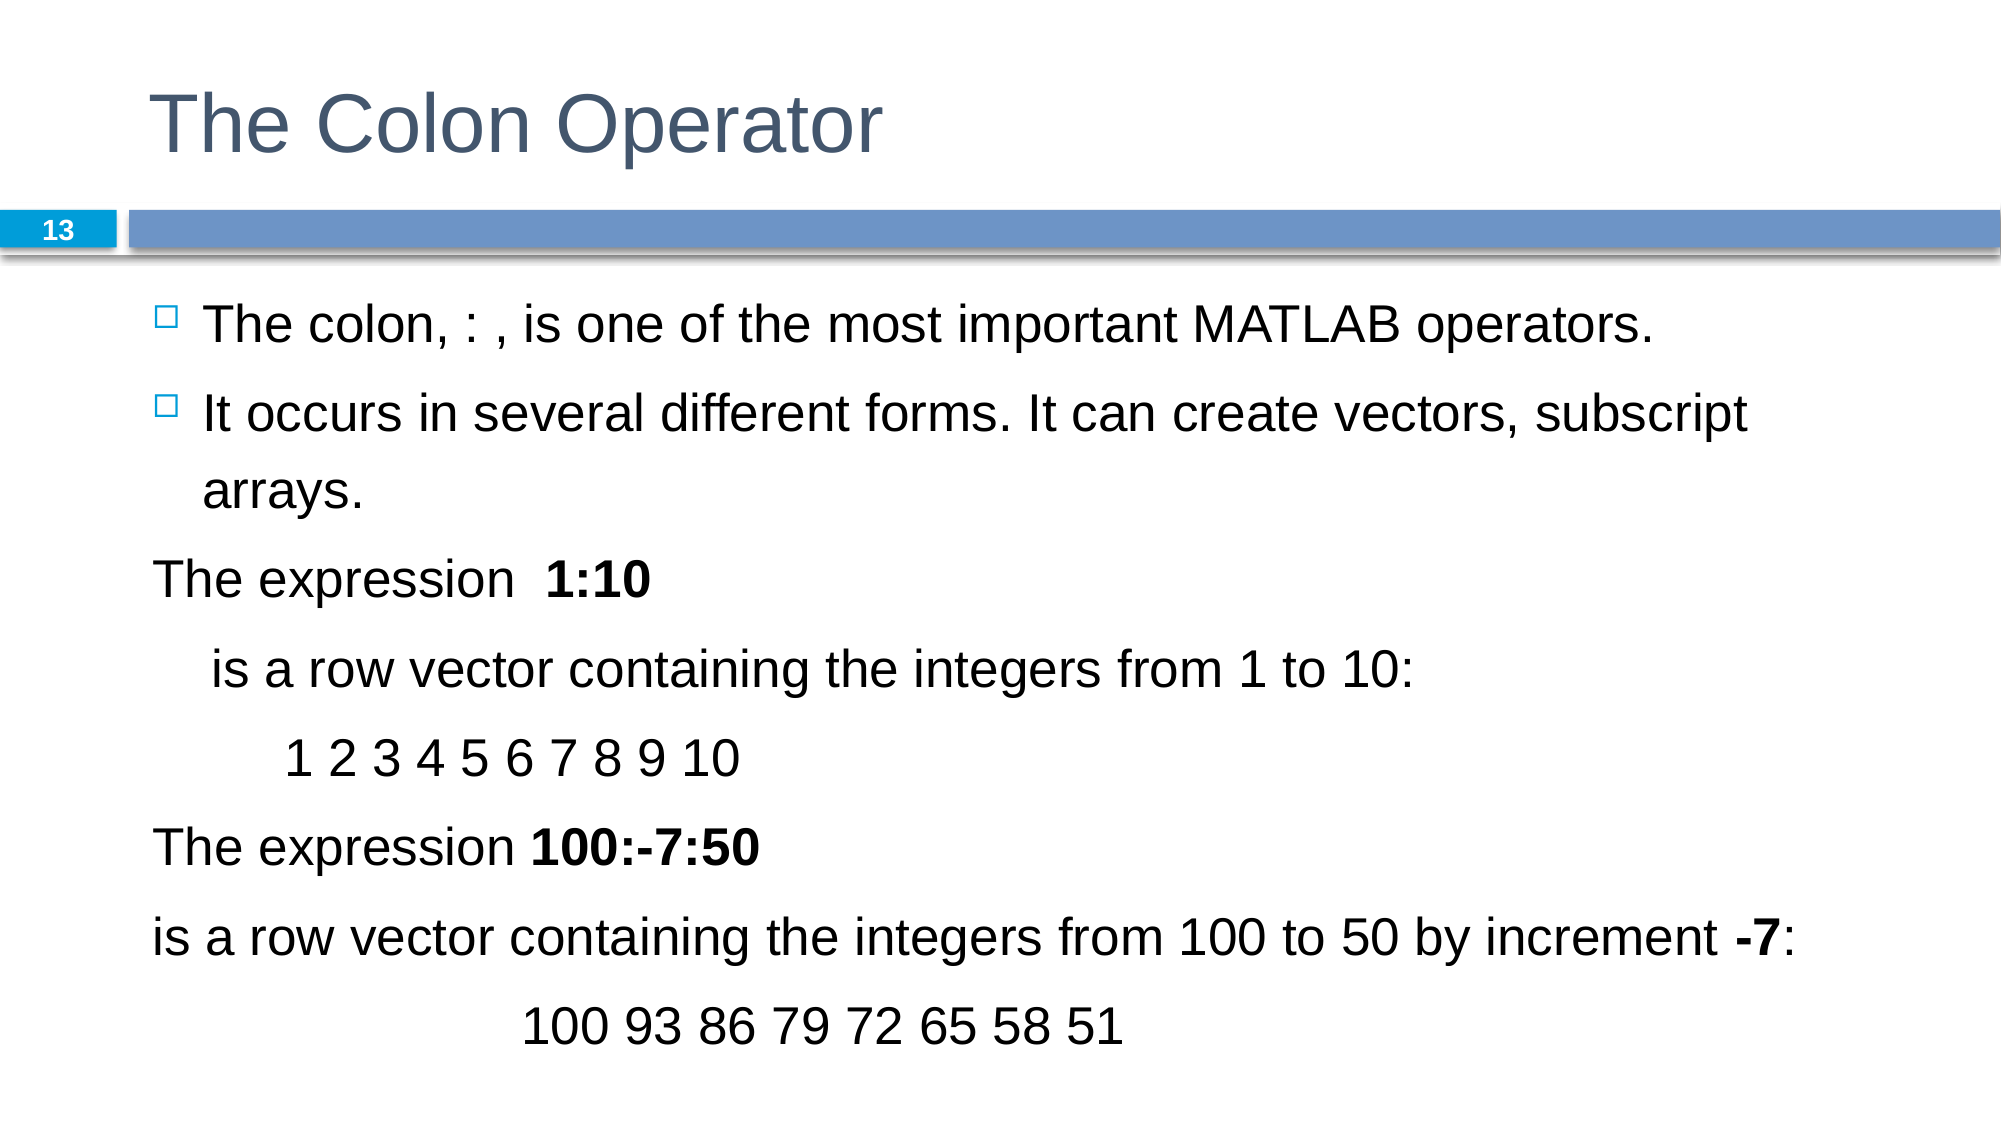

# The Colon Operator
13
The colon, : , is one of the most important MATLAB operators.
It occurs in several different forms. It can create vectors, subscript arrays.
The expression  1:10
    is a row vector containing the integers from 1 to 10:
		1 2 3 4 5 6 7 8 9 10
The expression 100:-7:50
is a row vector containing the integers from 100 to 50 by increment -7:
                         100 93 86 79 72 65 58 51